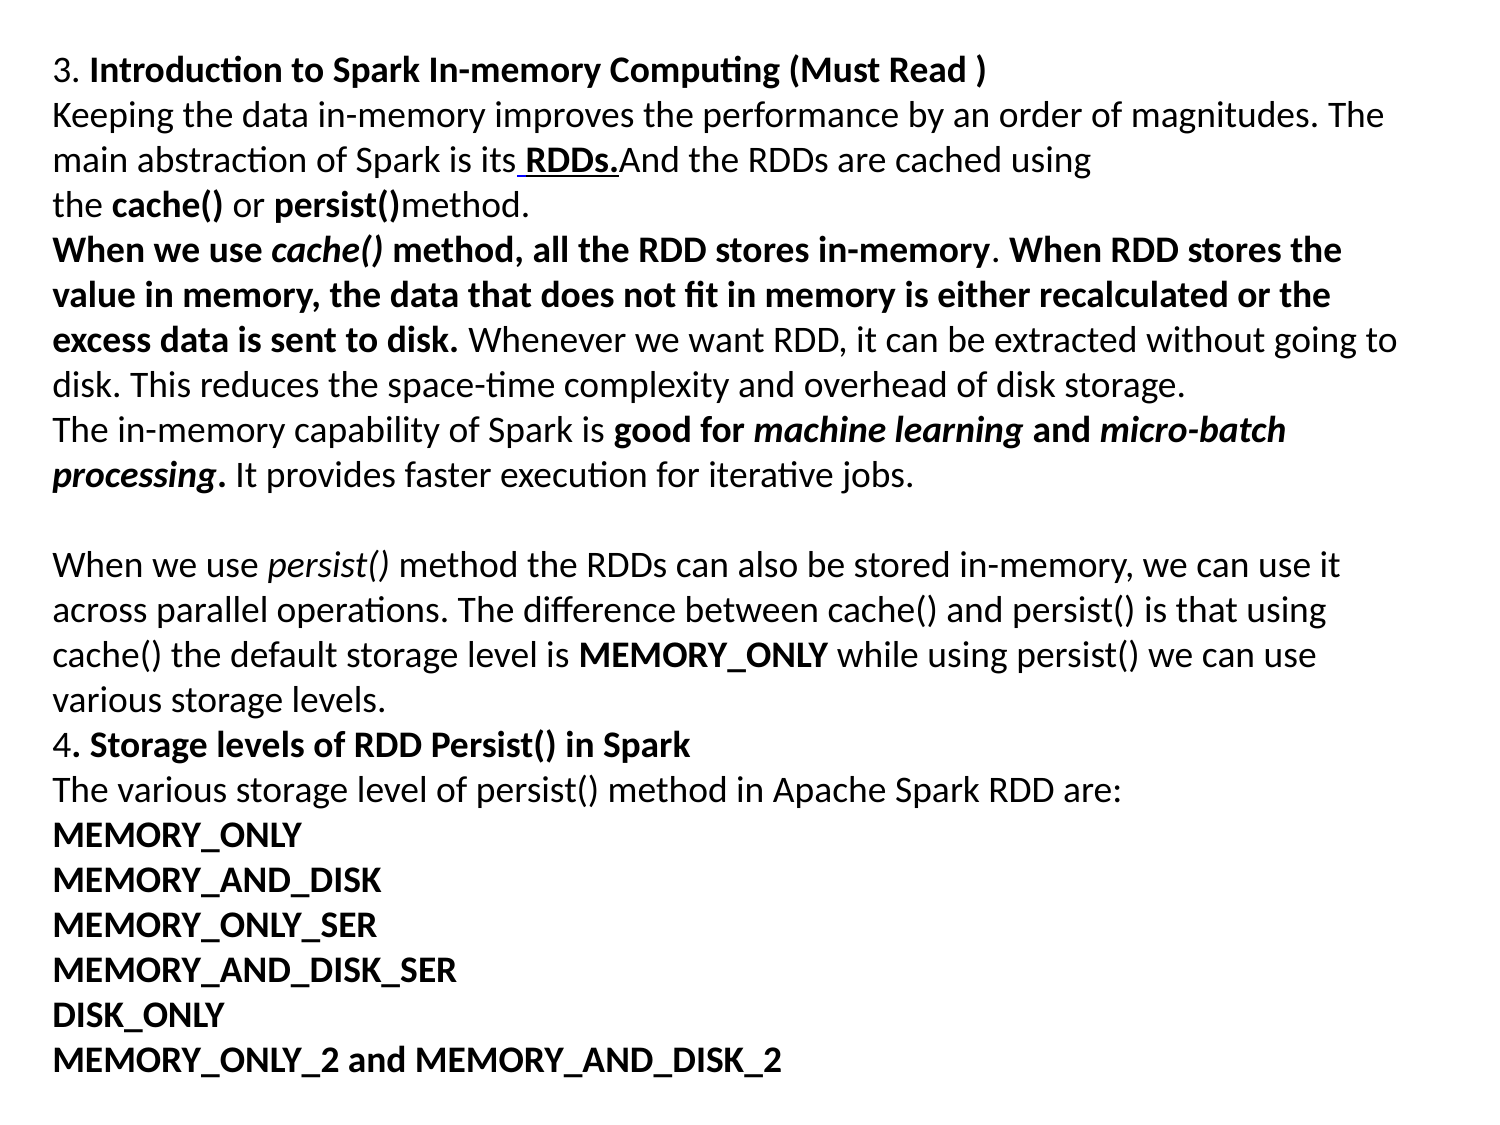

3. Introduction to Spark In-memory Computing (Must Read )
Keeping the data in-memory improves the performance by an order of magnitudes. The main abstraction of Spark is its RDDs.And the RDDs are cached using the cache() or persist()method.
When we use cache() method, all the RDD stores in-memory. When RDD stores the value in memory, the data that does not fit in memory is either recalculated or the excess data is sent to disk. Whenever we want RDD, it can be extracted without going to disk. This reduces the space-time complexity and overhead of disk storage.
The in-memory capability of Spark is good for machine learning and micro-batch processing. It provides faster execution for iterative jobs.

When we use persist() method the RDDs can also be stored in-memory, we can use it across parallel operations. The difference between cache() and persist() is that using cache() the default storage level is MEMORY_ONLY while using persist() we can use various storage levels.
4. Storage levels of RDD Persist() in Spark
The various storage level of persist() method in Apache Spark RDD are:
MEMORY_ONLY
MEMORY_AND_DISK
MEMORY_ONLY_SER
MEMORY_AND_DISK_SER
DISK_ONLY
MEMORY_ONLY_2 and MEMORY_AND_DISK_2